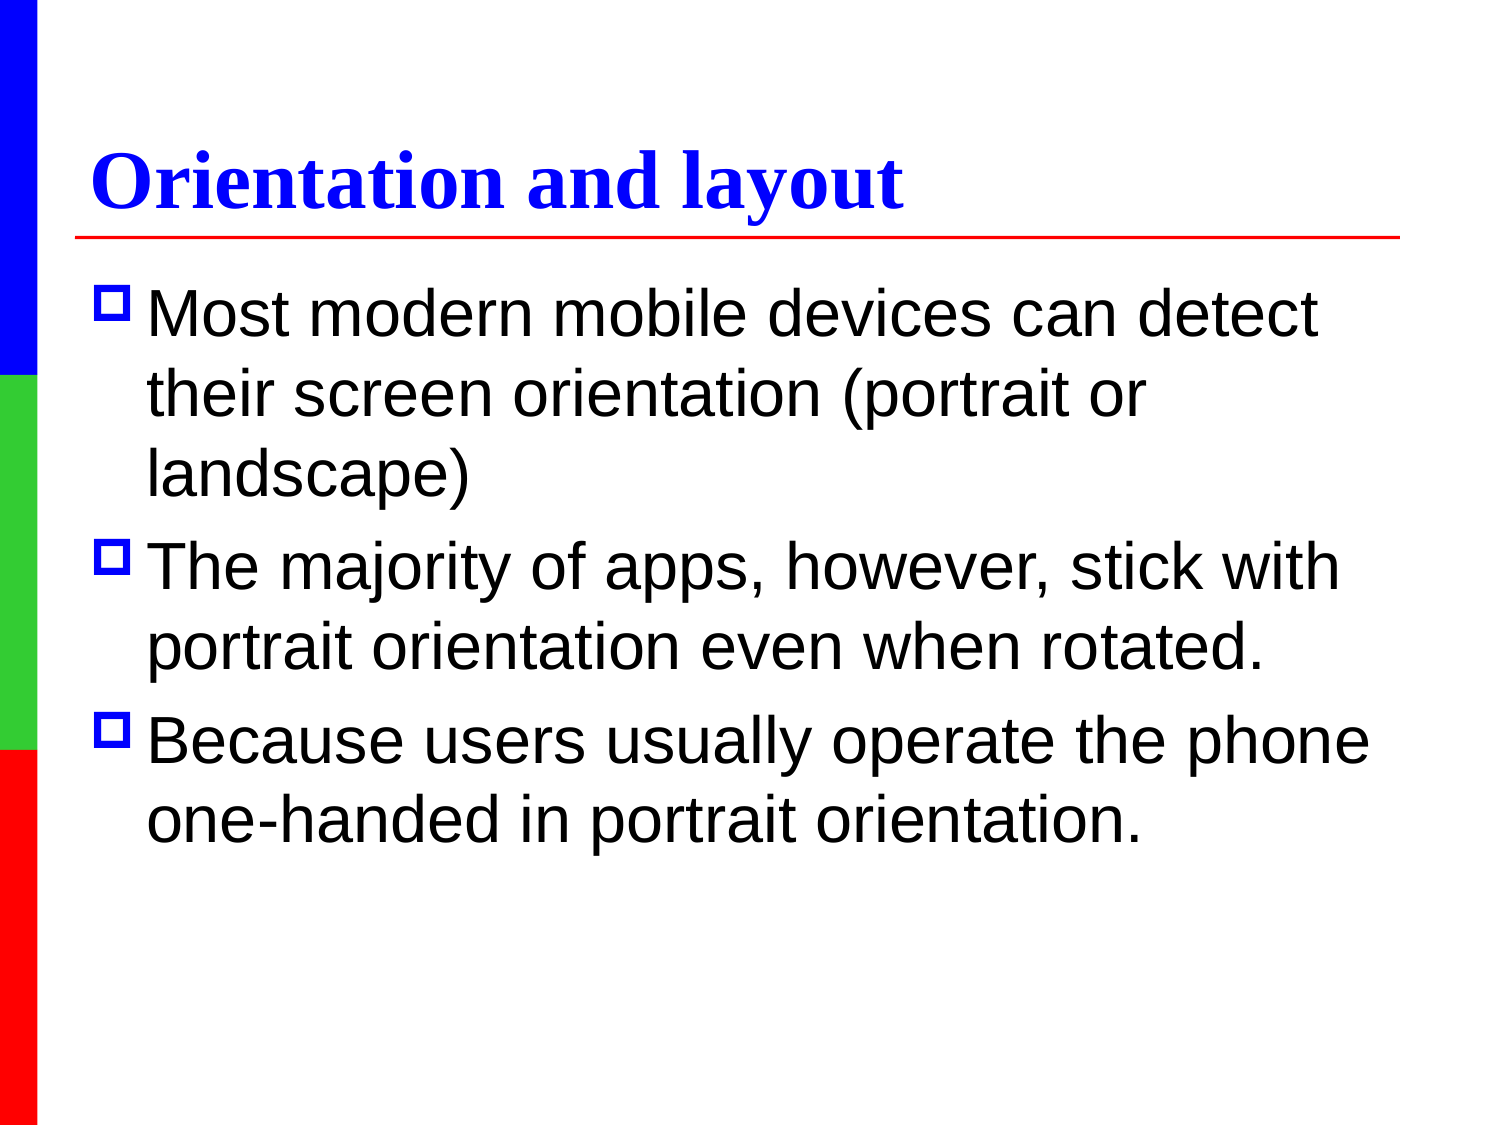

# Orientation and layout
Most modern mobile devices can detect their screen orientation (portrait or landscape)
The majority of apps, however, stick with portrait orientation even when rotated.
Because users usually operate the phone one-handed in portrait orientation.